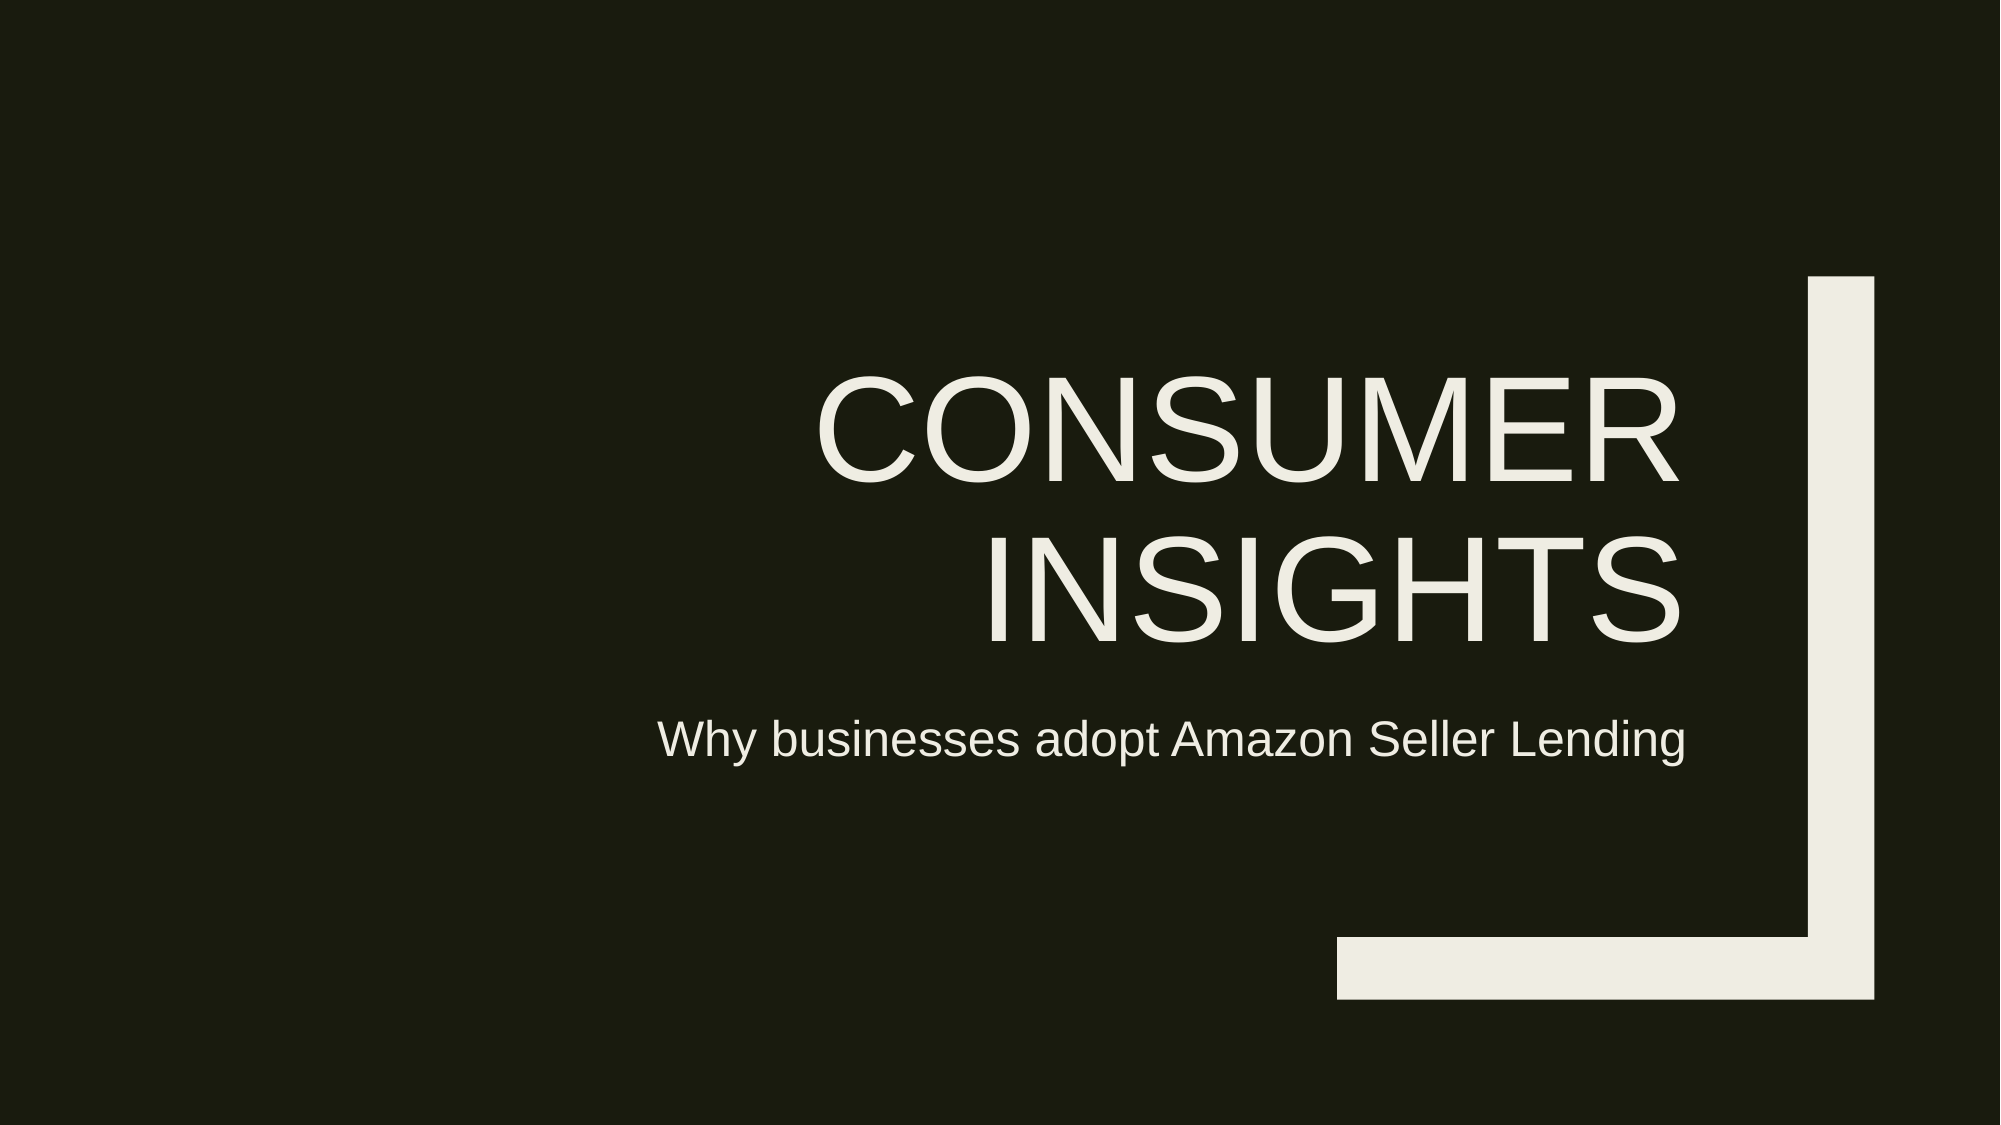

# Consumer Insights
Why businesses adopt Amazon Seller Lending